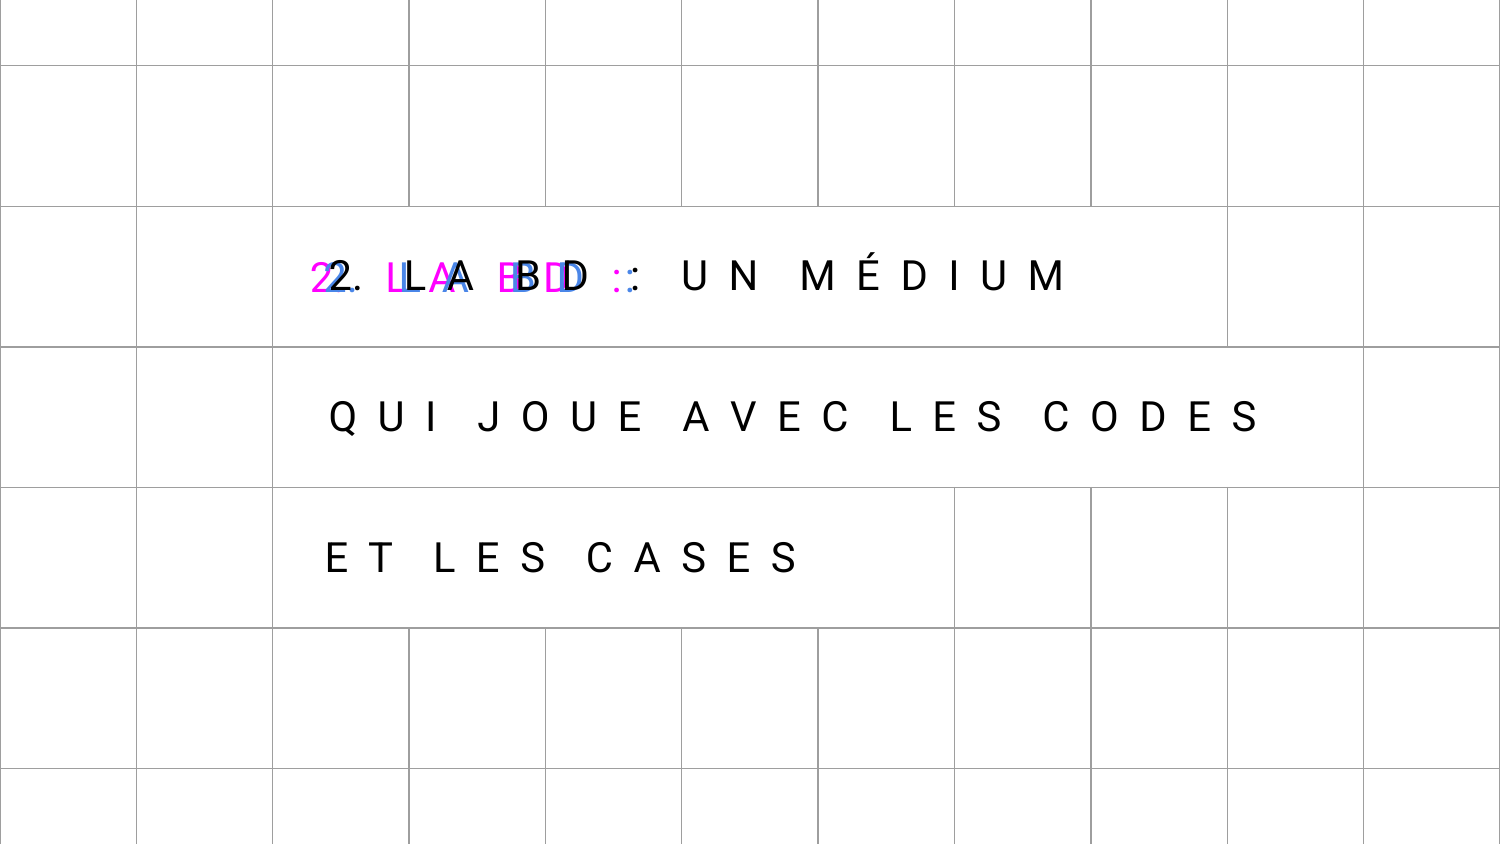

|  |  |  |  |  |  |  |  |  |  |  |
| --- | --- | --- | --- | --- | --- | --- | --- | --- | --- | --- |
|  |  |  |  |  |  |  |  |  |  |  |
|  |  | 2. L A B D : U N M É D I U M |  |  |  |  |  |  |  |  |
|  |  | Q U I J O U E A V E C L E S C O D E S |  |  |  |  |  |  |  |  |
|  |  | E T L E S C A S E S |  |  |  |  |  |  |  |  |
|  |  |  |  |  |  |  |  |  |  |  |
|  |  |  |  |  |  |  |  |  |  |  |
|  |  |  |  |  |  |  |  |  |  |  |
2.    L  A    B  D    :
2.    L  A    B  D    :